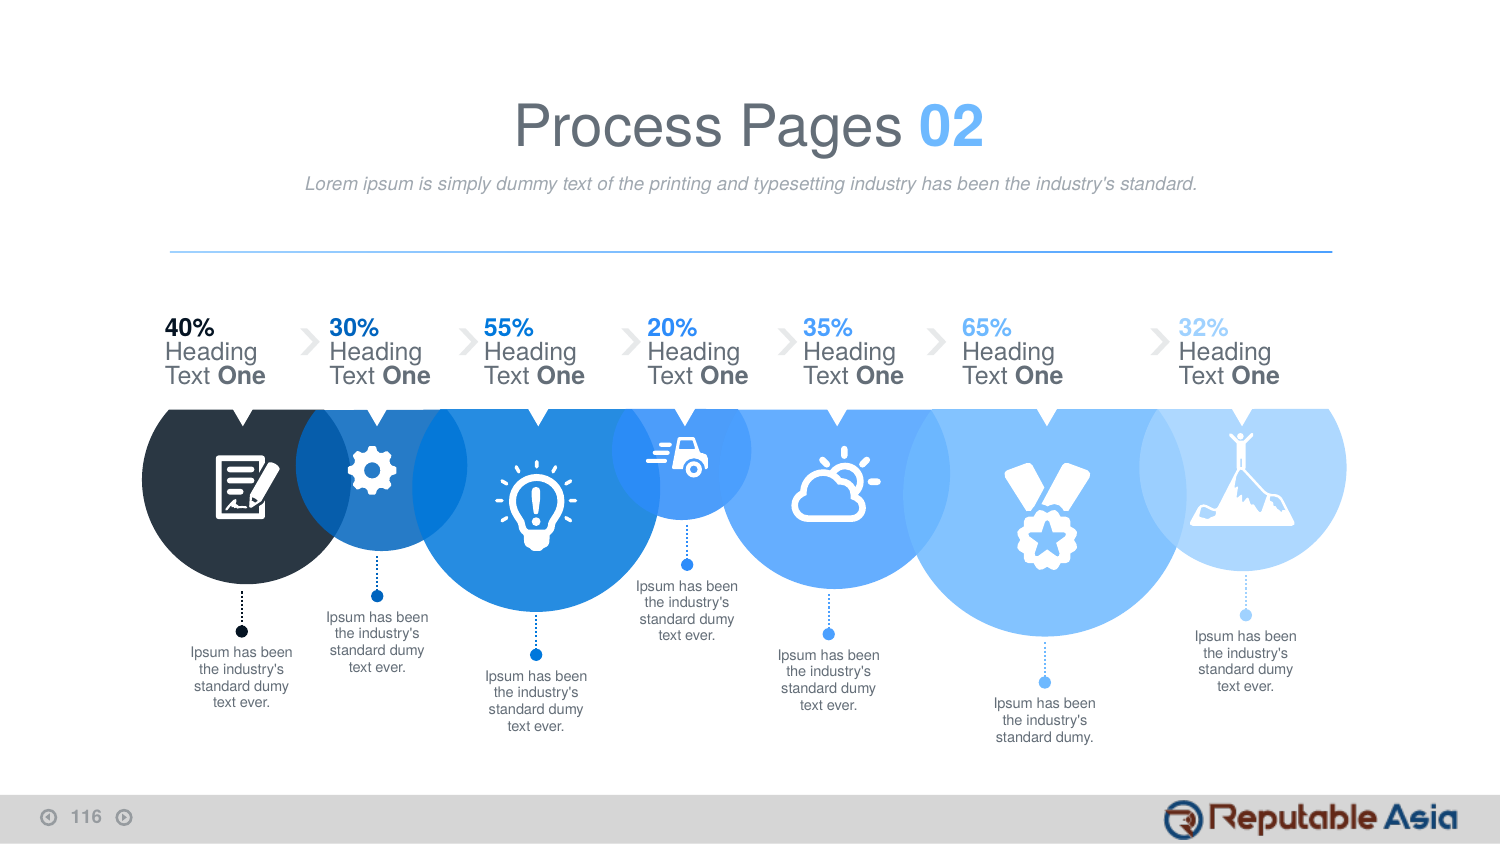

Process Pages 02
Lorem ipsum is simply dummy text of the printing and typesetting industry has been the industry's standard.

40% Heading Text One
30% Heading Text One
55% Heading Text One
20% Heading Text One
35% Heading Text One
65% Heading Text One
32% Heading Text One

Ipsum has been the industry's standard dumy text ever.
Ipsum has been the industry's standard dumy text ever.
Ipsum has been the industry's standard dumy text ever.
Ipsum has been the industry's standard dumy text ever.
Ipsum has been the industry's standard dumy text ever.
Ipsum has been the industry's standard dumy text ever.
Ipsum has been the industry's standard dumy.
116